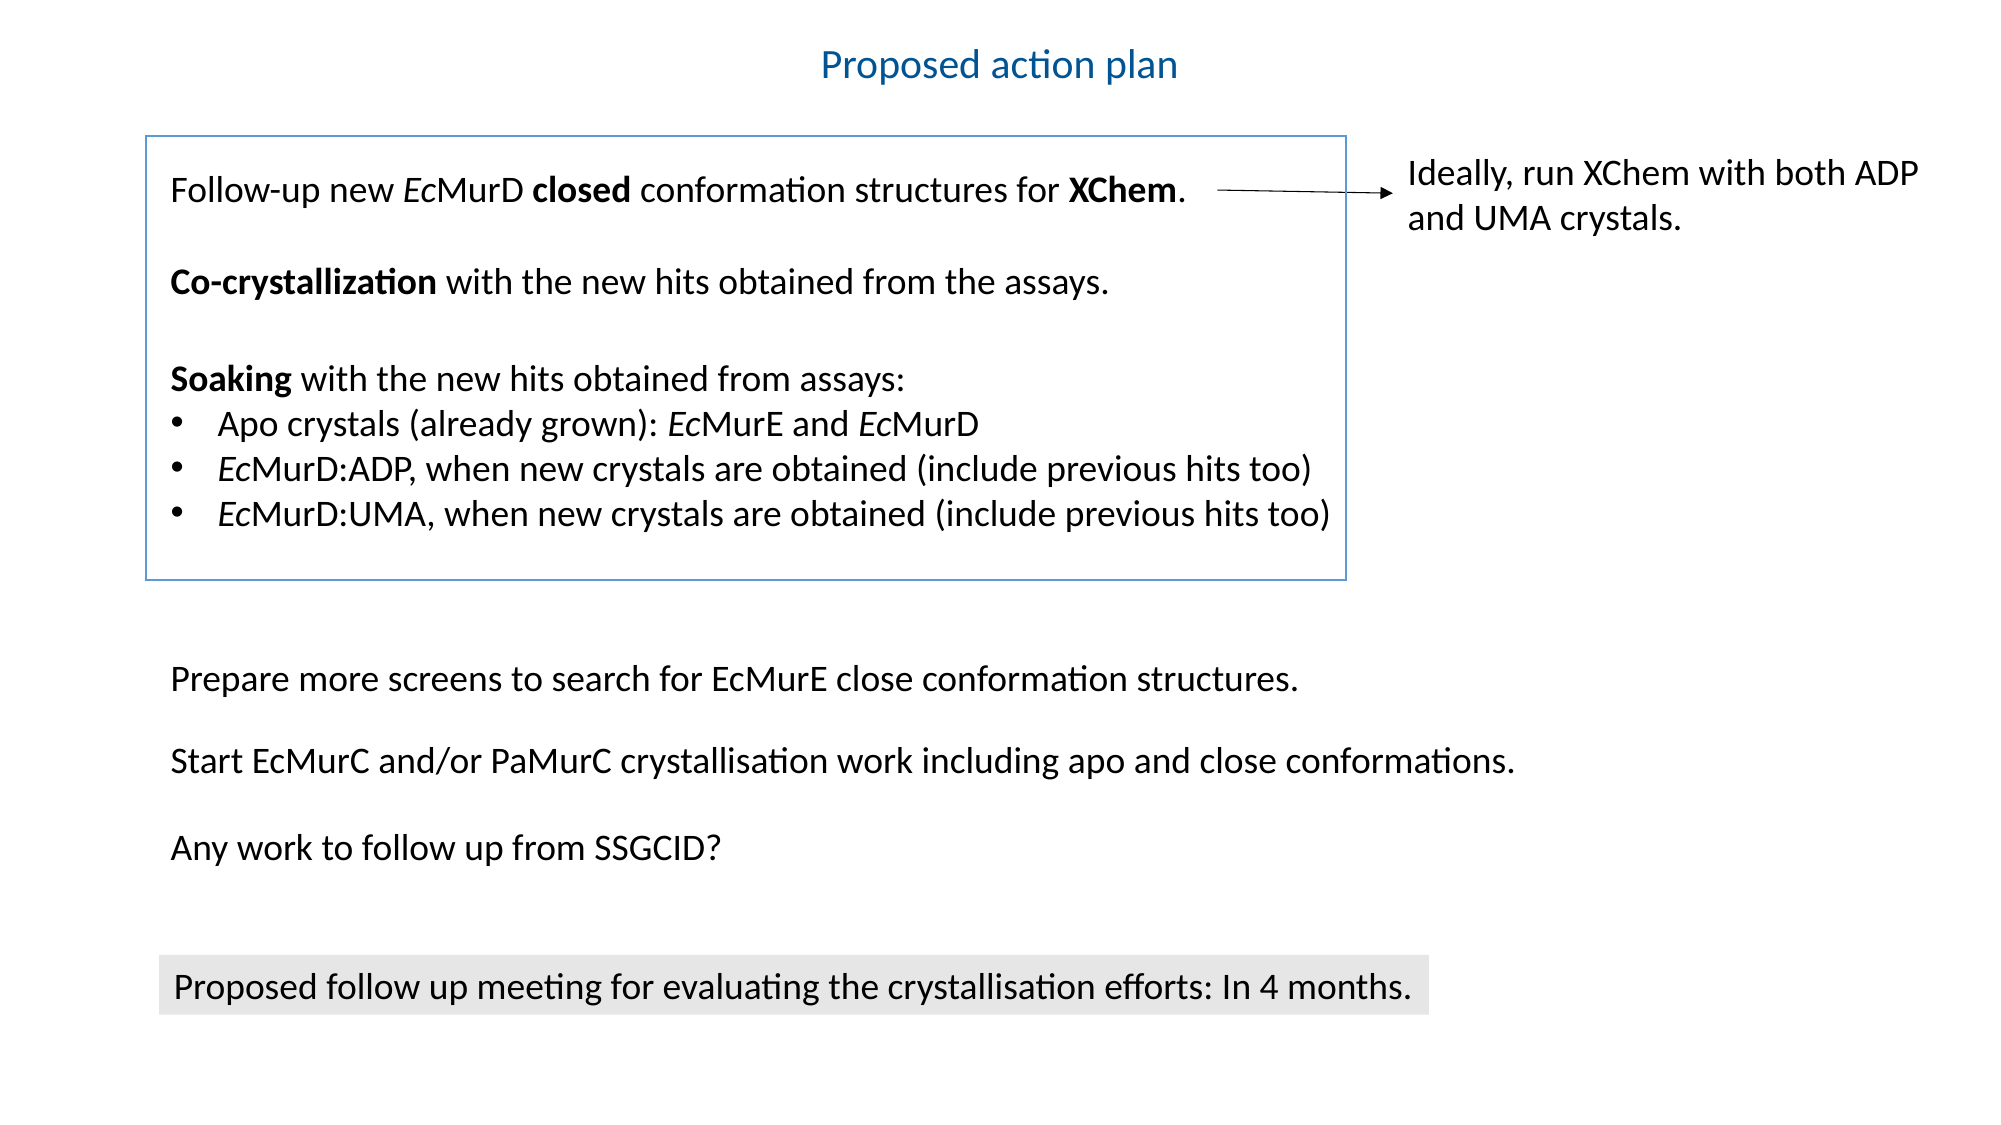

Proposed action plan

Ideally, run XChem with both ADP and UMA crystals.
Follow-up new EcMurD closed conformation structures for XChem.
Co-crystallization with the new hits obtained from the assays.
Soaking with the new hits obtained from assays:
Apo crystals (already grown): EcMurE and EcMurD
EcMurD:ADP, when new crystals are obtained (include previous hits too)
EcMurD:UMA, when new crystals are obtained (include previous hits too)
Prepare more screens to search for EcMurE close conformation structures.
Start EcMurC and/or PaMurC crystallisation work including apo and close conformations.
Any work to follow up from SSGCID?
Proposed follow up meeting for evaluating the crystallisation efforts: In 4 months.